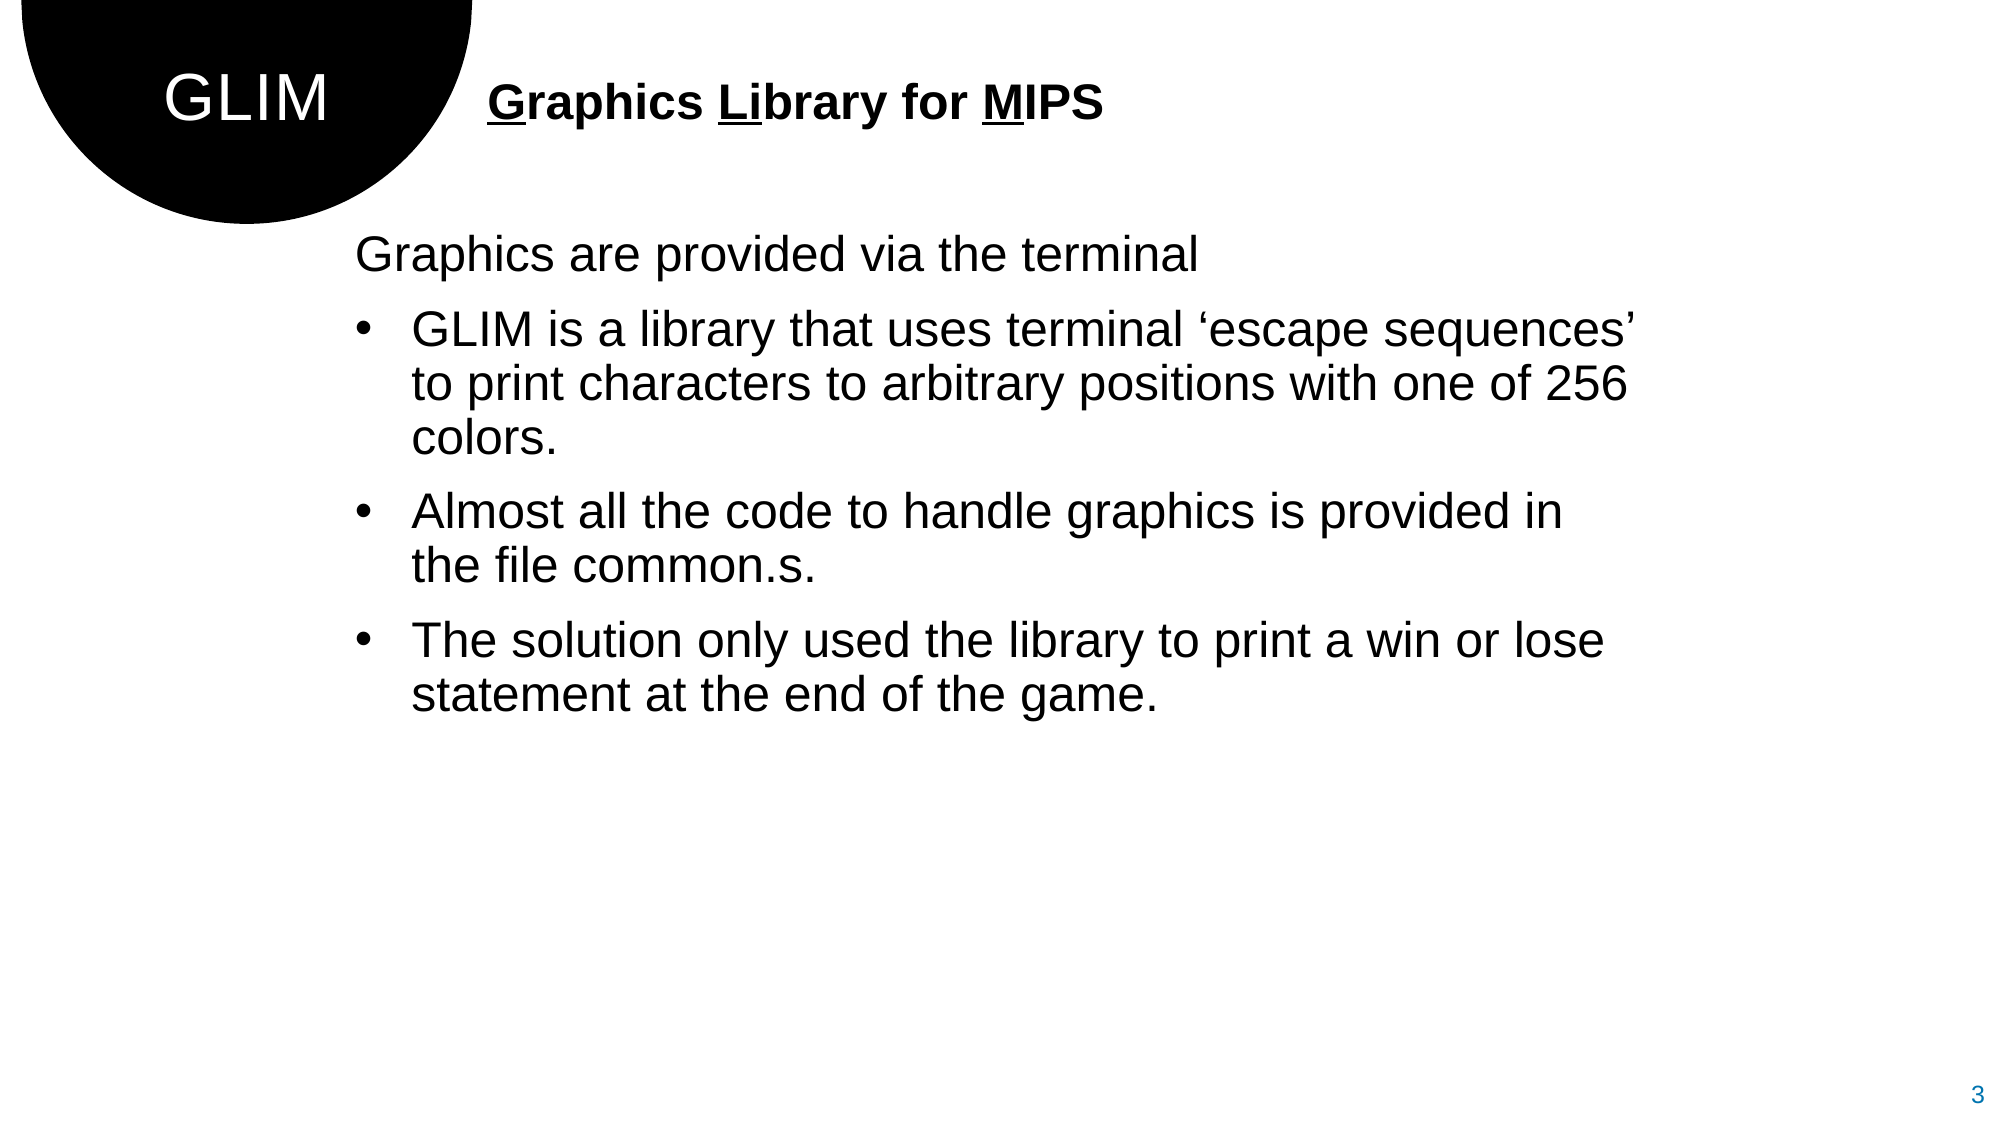

# GLIM
Graphics Library for MIPS
Graphics are provided via the terminal
GLIM is a library that uses terminal ‘escape sequences’ to print characters to arbitrary positions with one of 256 colors.
Almost all the code to handle graphics is provided in the file common.s.
The solution only used the library to print a win or lose statement at the end of the game.

3